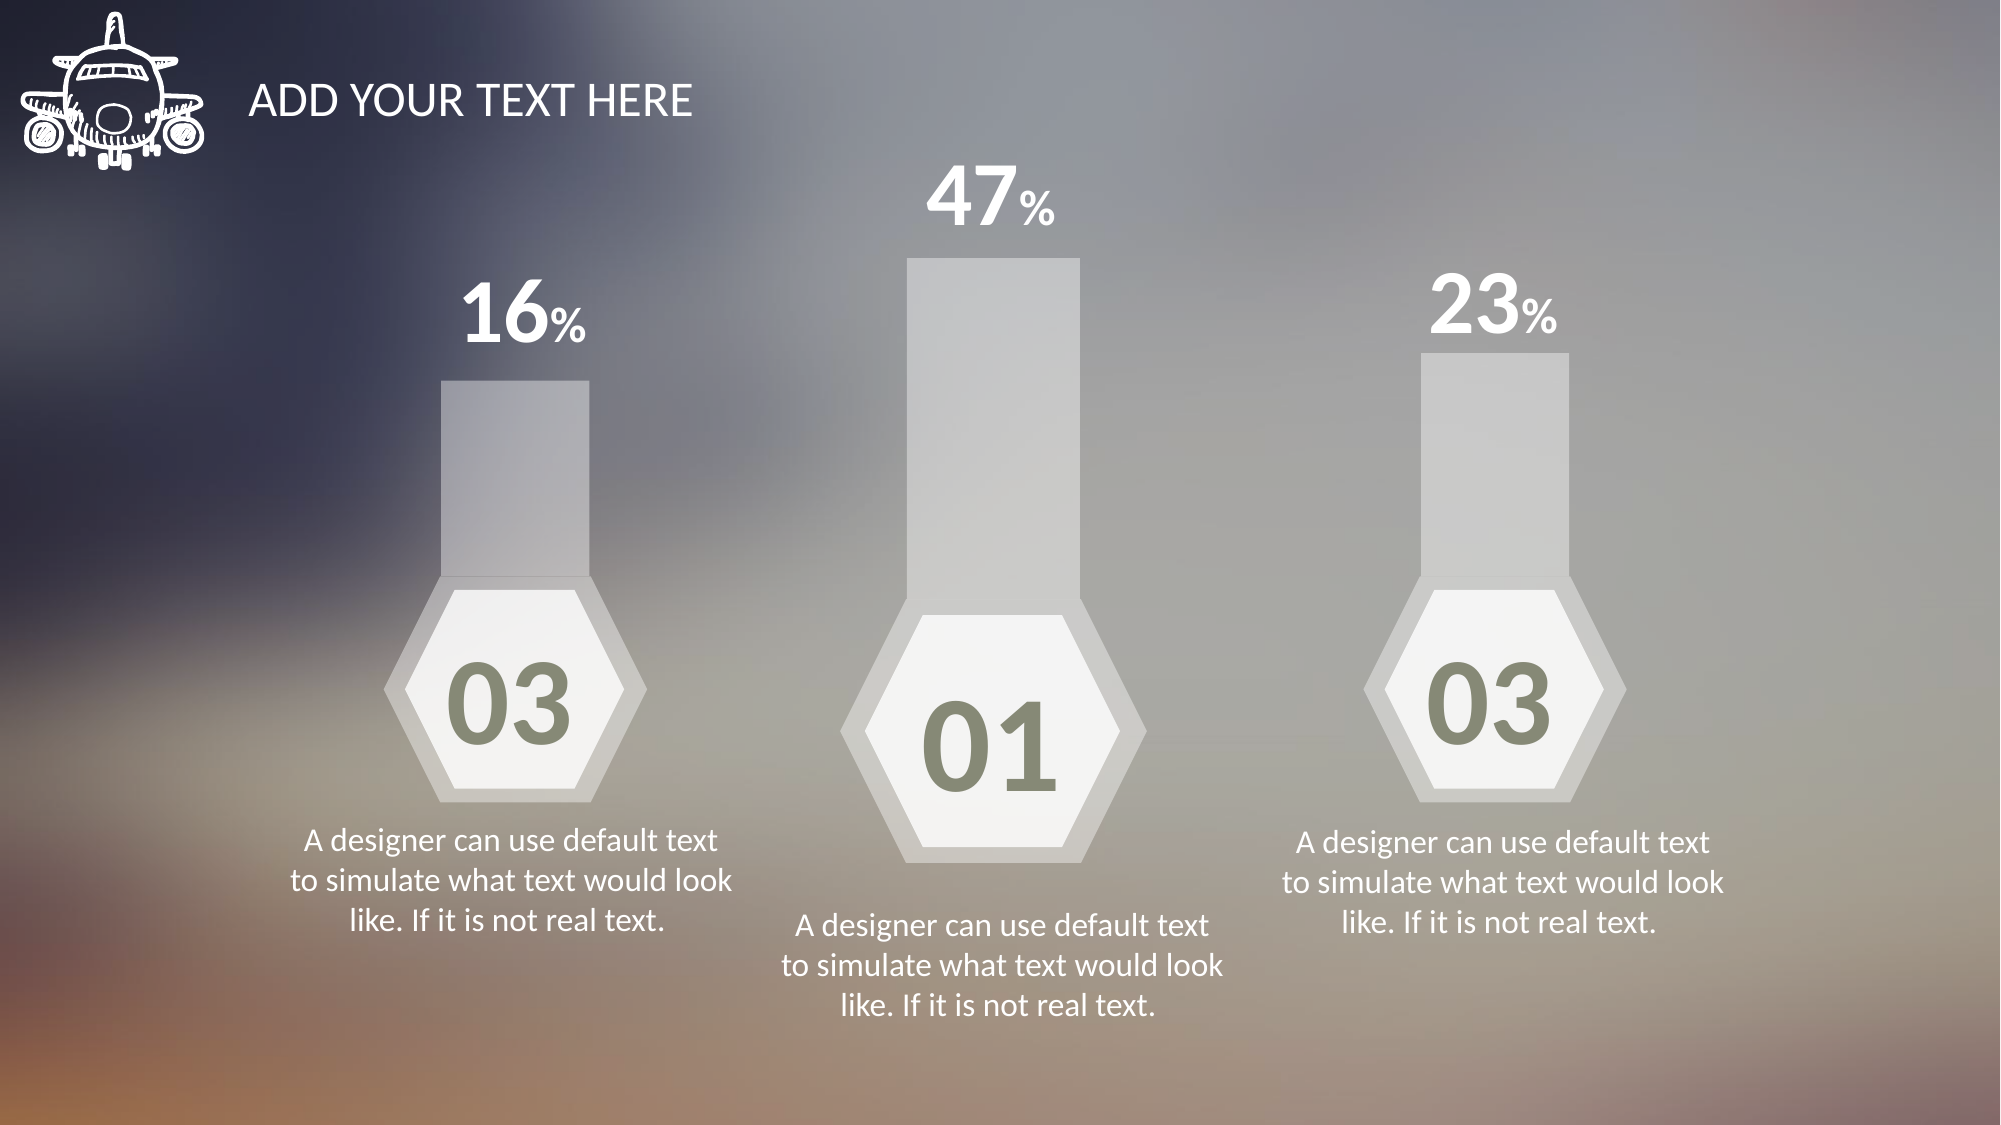

ADD YOUR TEXT HERE
47%
23%
16%

01

03

03
A designer can use default text to simulate what text would look like. If it is not real text.
A designer can use default text to simulate what text would look like. If it is not real text.
A designer can use default text to simulate what text would look like. If it is not real text.